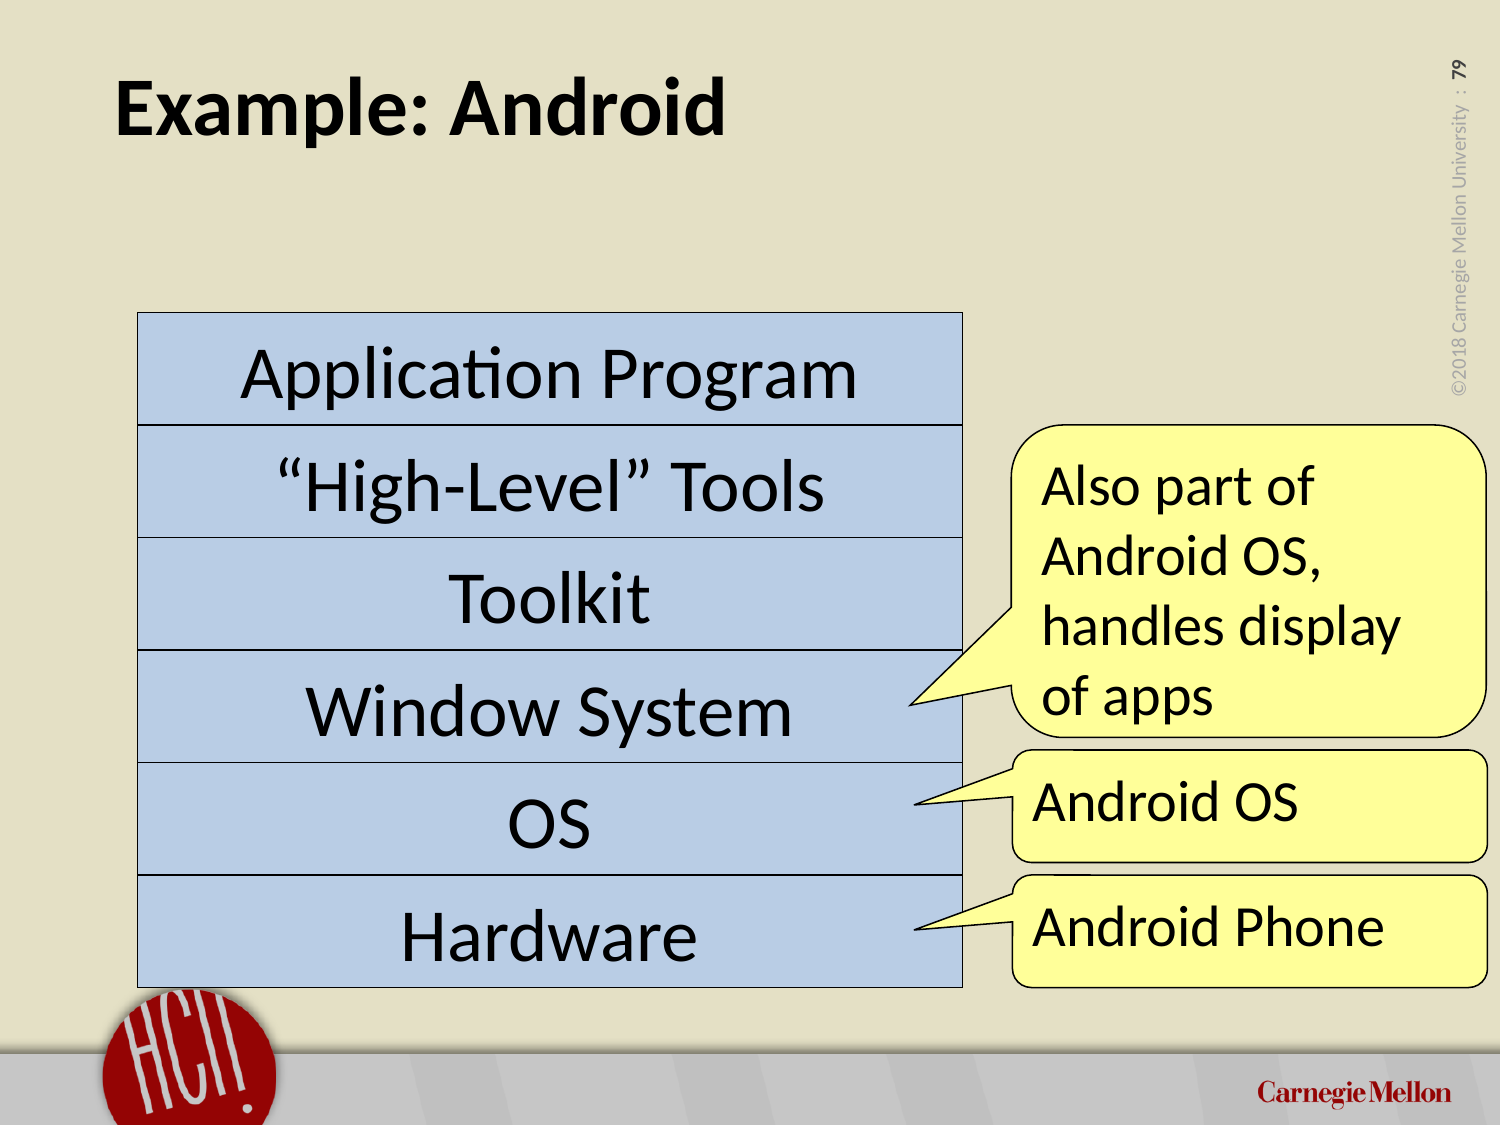

# Example: Android

Application Program
“High-Level” Tools
Toolkit
Window System
OS
Hardware
Also part of Android OS, handles display of apps
Android OS
Android Phone